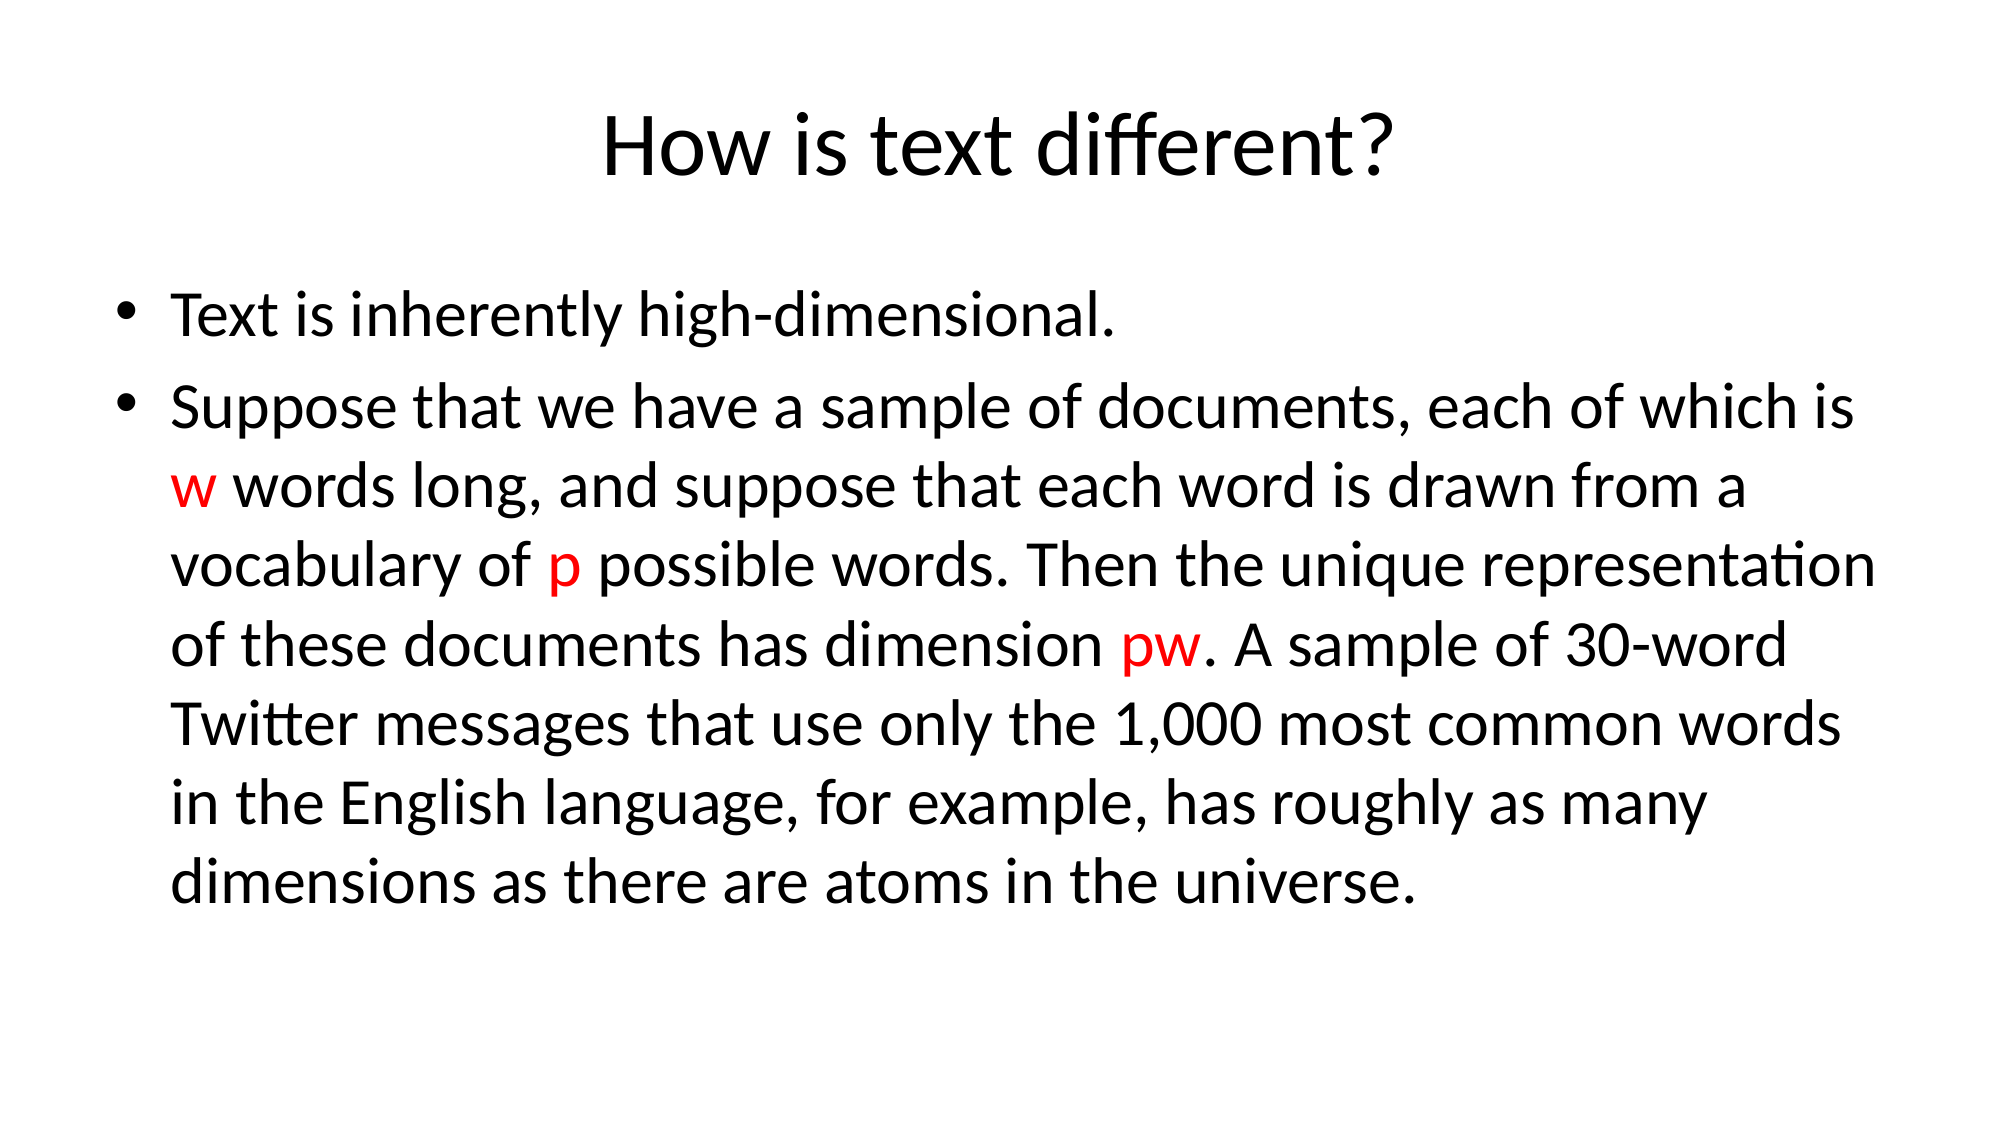

# How is text different?
Text is inherently high-dimensional.
Suppose that we have a sample of documents, each of which is w words long, and suppose that each word is drawn from a vocabulary of p possible words. Then the unique representation of these documents has dimension pw. A sample of 30-word Twitter messages that use only the 1,000 most common words in the English language, for example, has roughly as many dimensions as there are atoms in the universe.